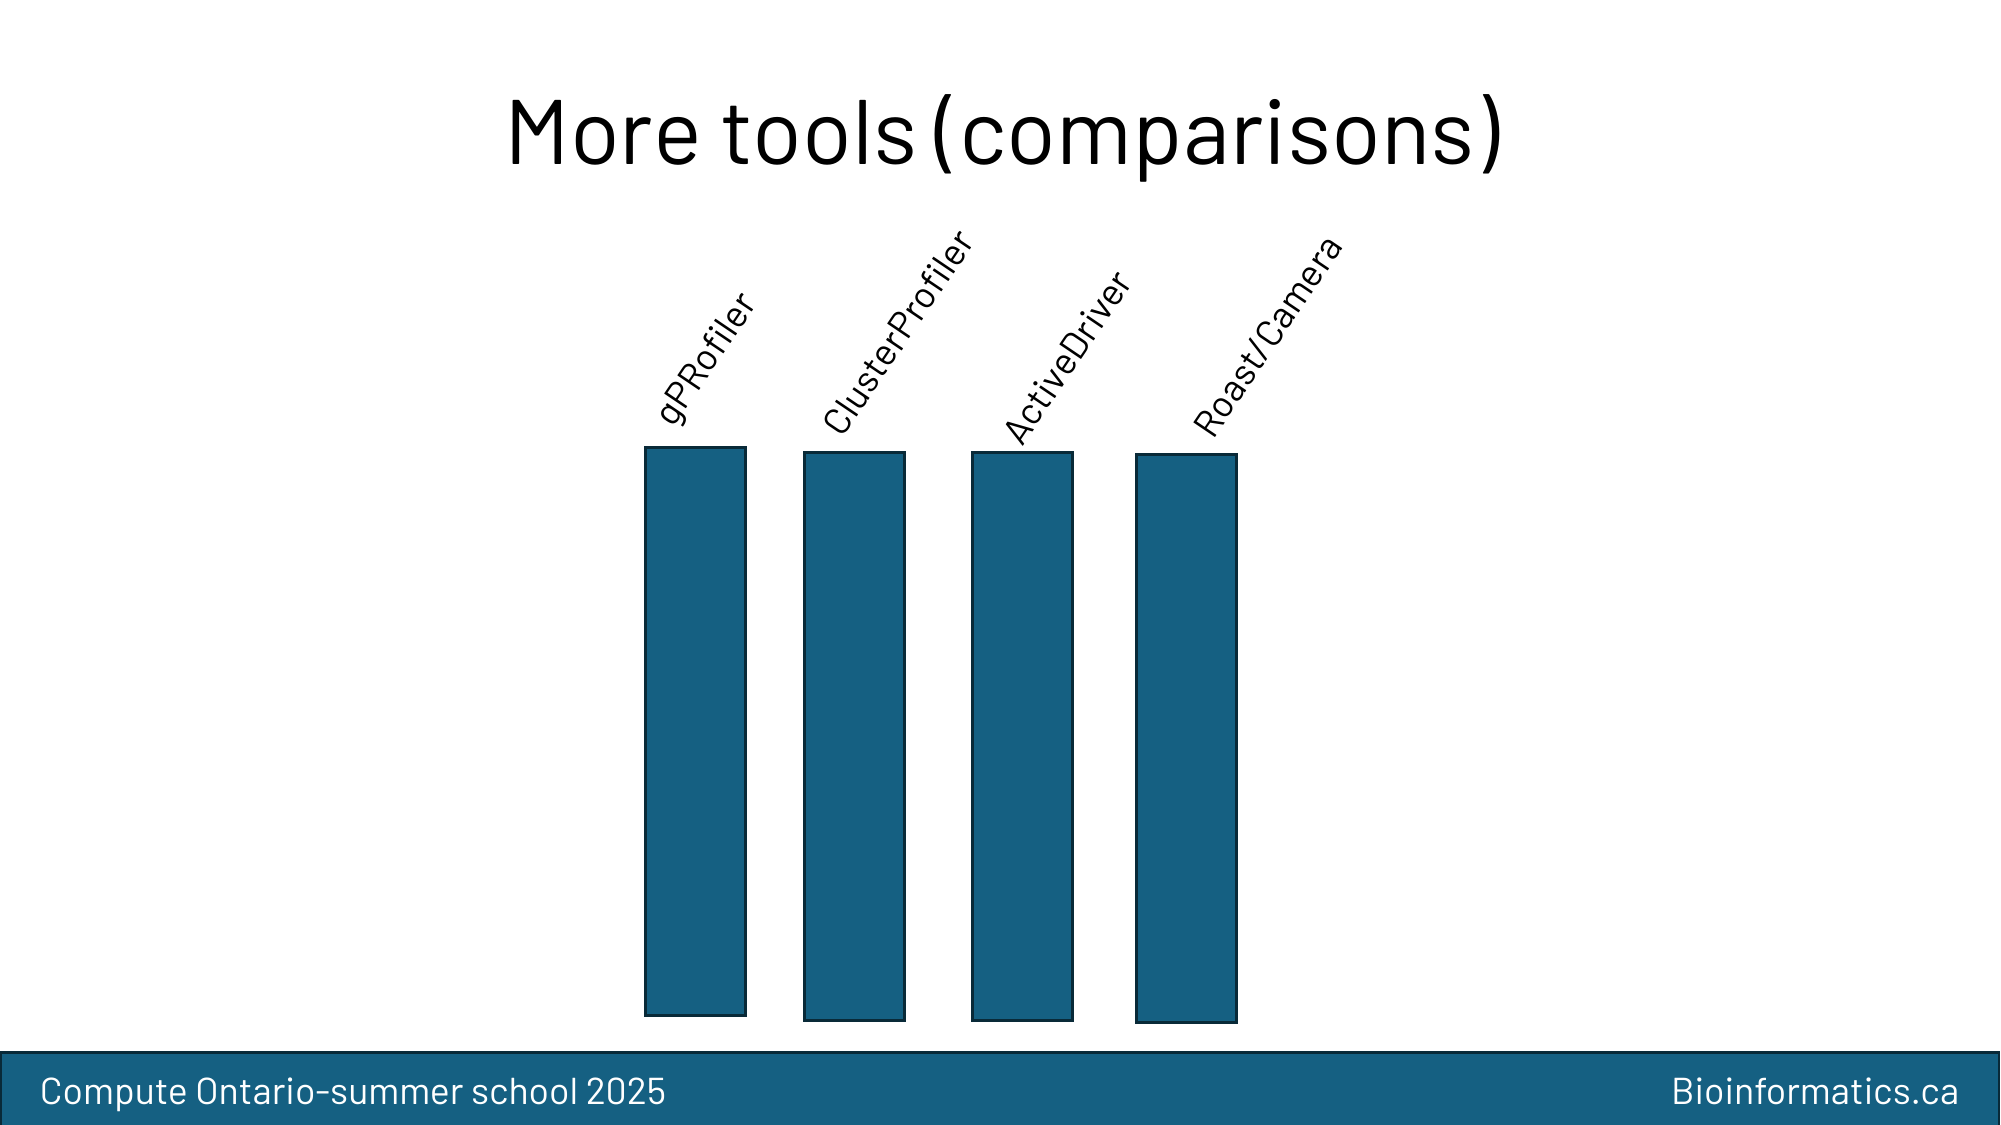

# More tools (comparisons)
ClusterProfiler
Roast/Camera
ActiveDriver
gPRofiler

Compute Ontario-summer school 2025                                                                                                                                      Bioinformatics.ca